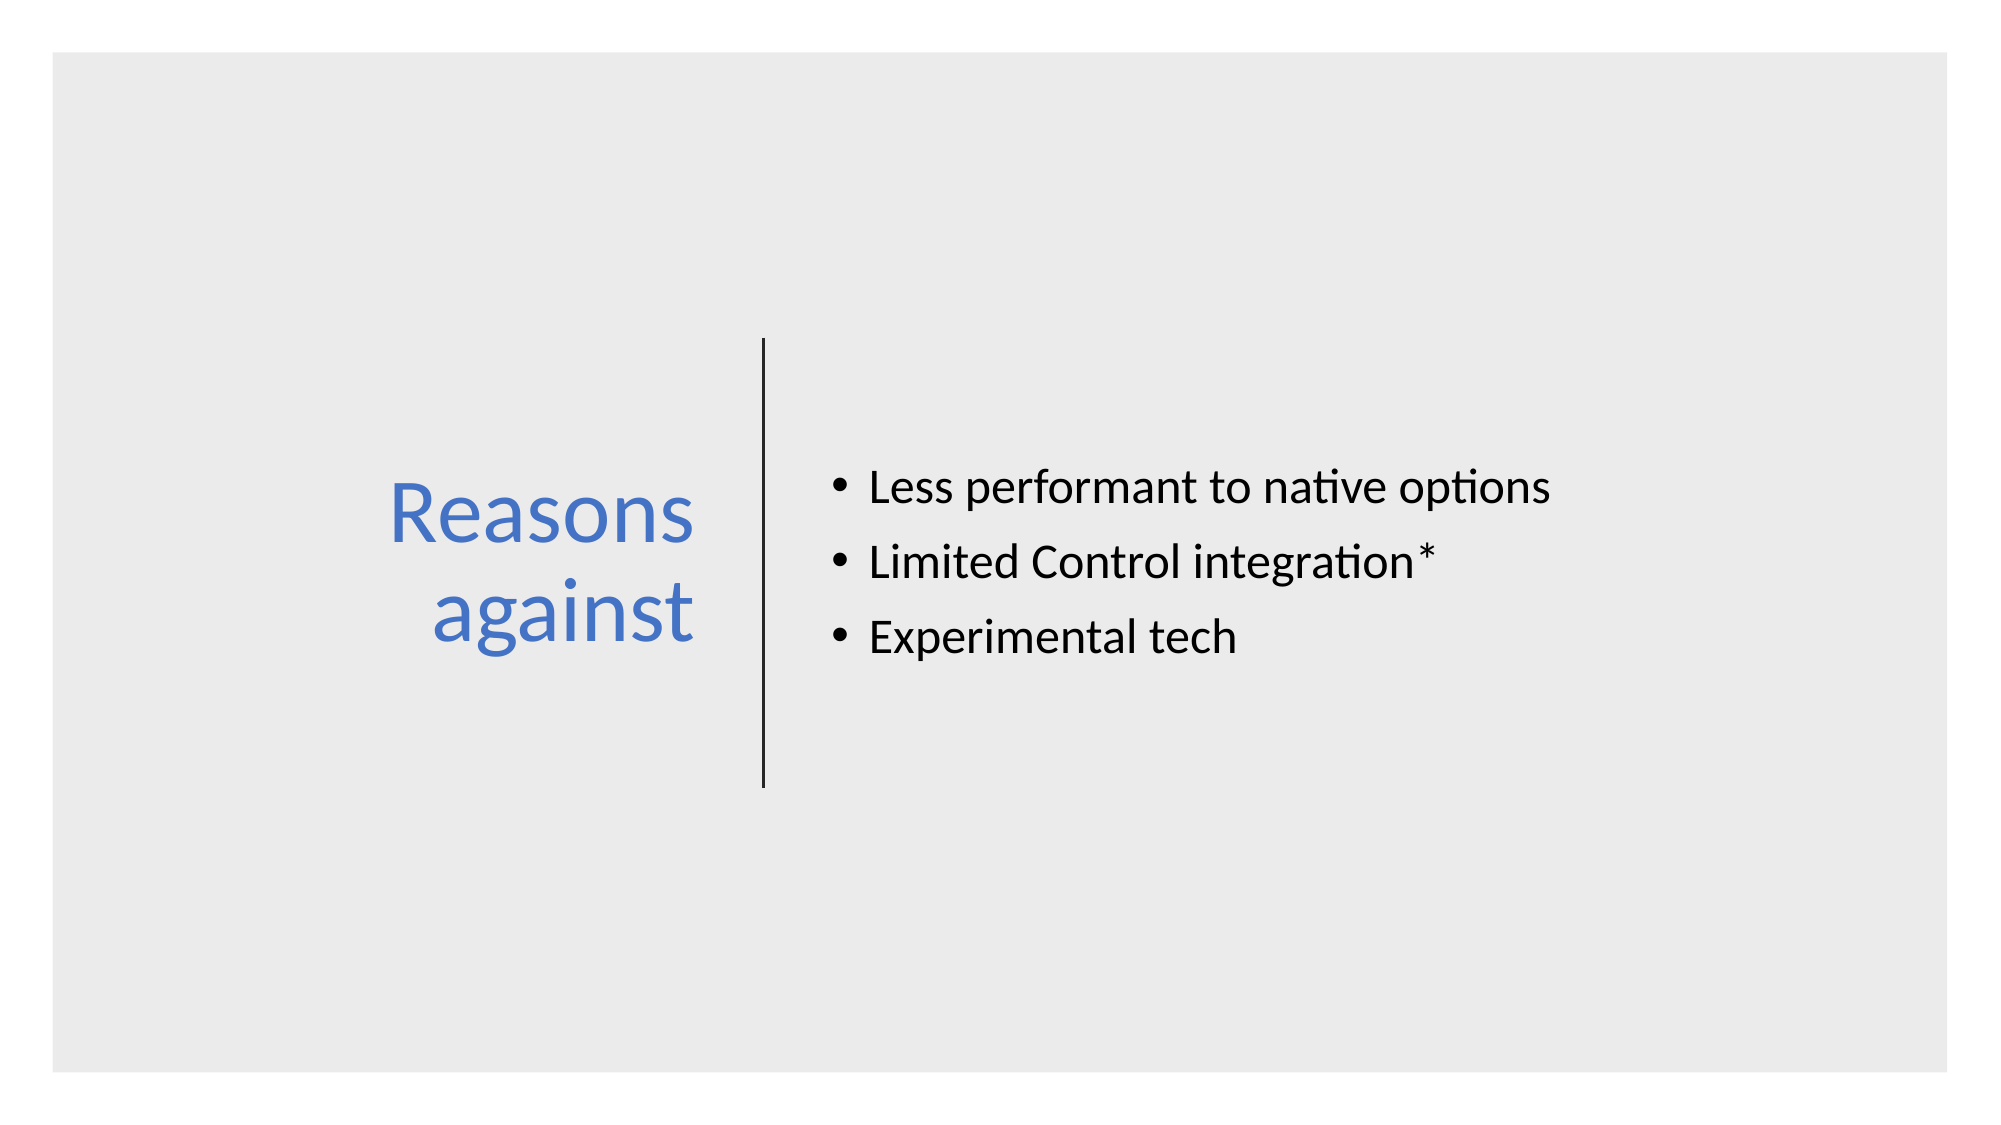

# Reasons against
Less performant to native options
Limited Control integration*
Experimental tech